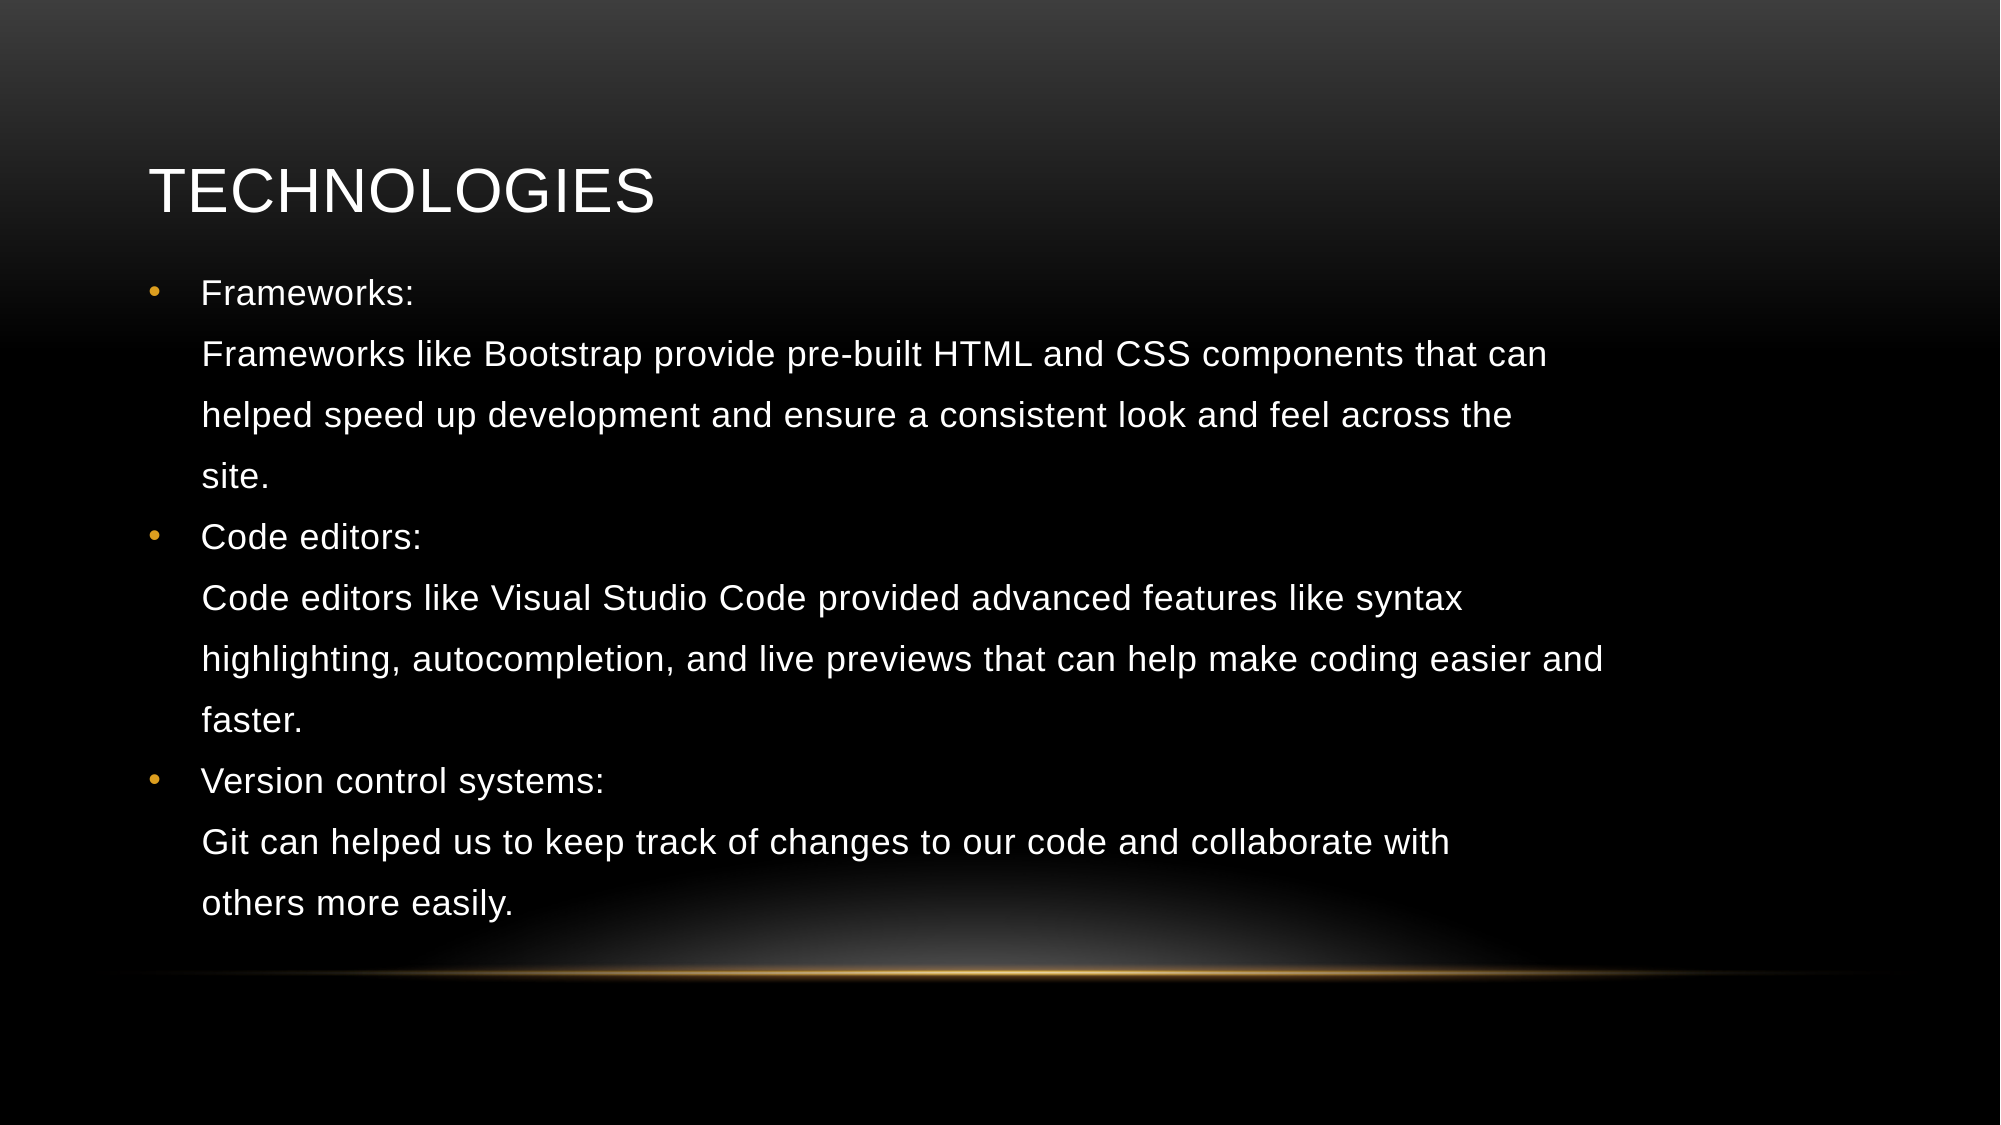

# Technologies
Frameworks:
     Frameworks like Bootstrap provide pre-built HTML and CSS components that can
     helped speed up development and ensure a consistent look and feel across the
     site.
Code editors:
     Code editors like Visual Studio Code provided advanced features like syntax
     highlighting, autocompletion, and live previews that can help make coding easier and
     faster.
Version control systems:
     Git can helped us to keep track of changes to our code and collaborate with
     others more easily.